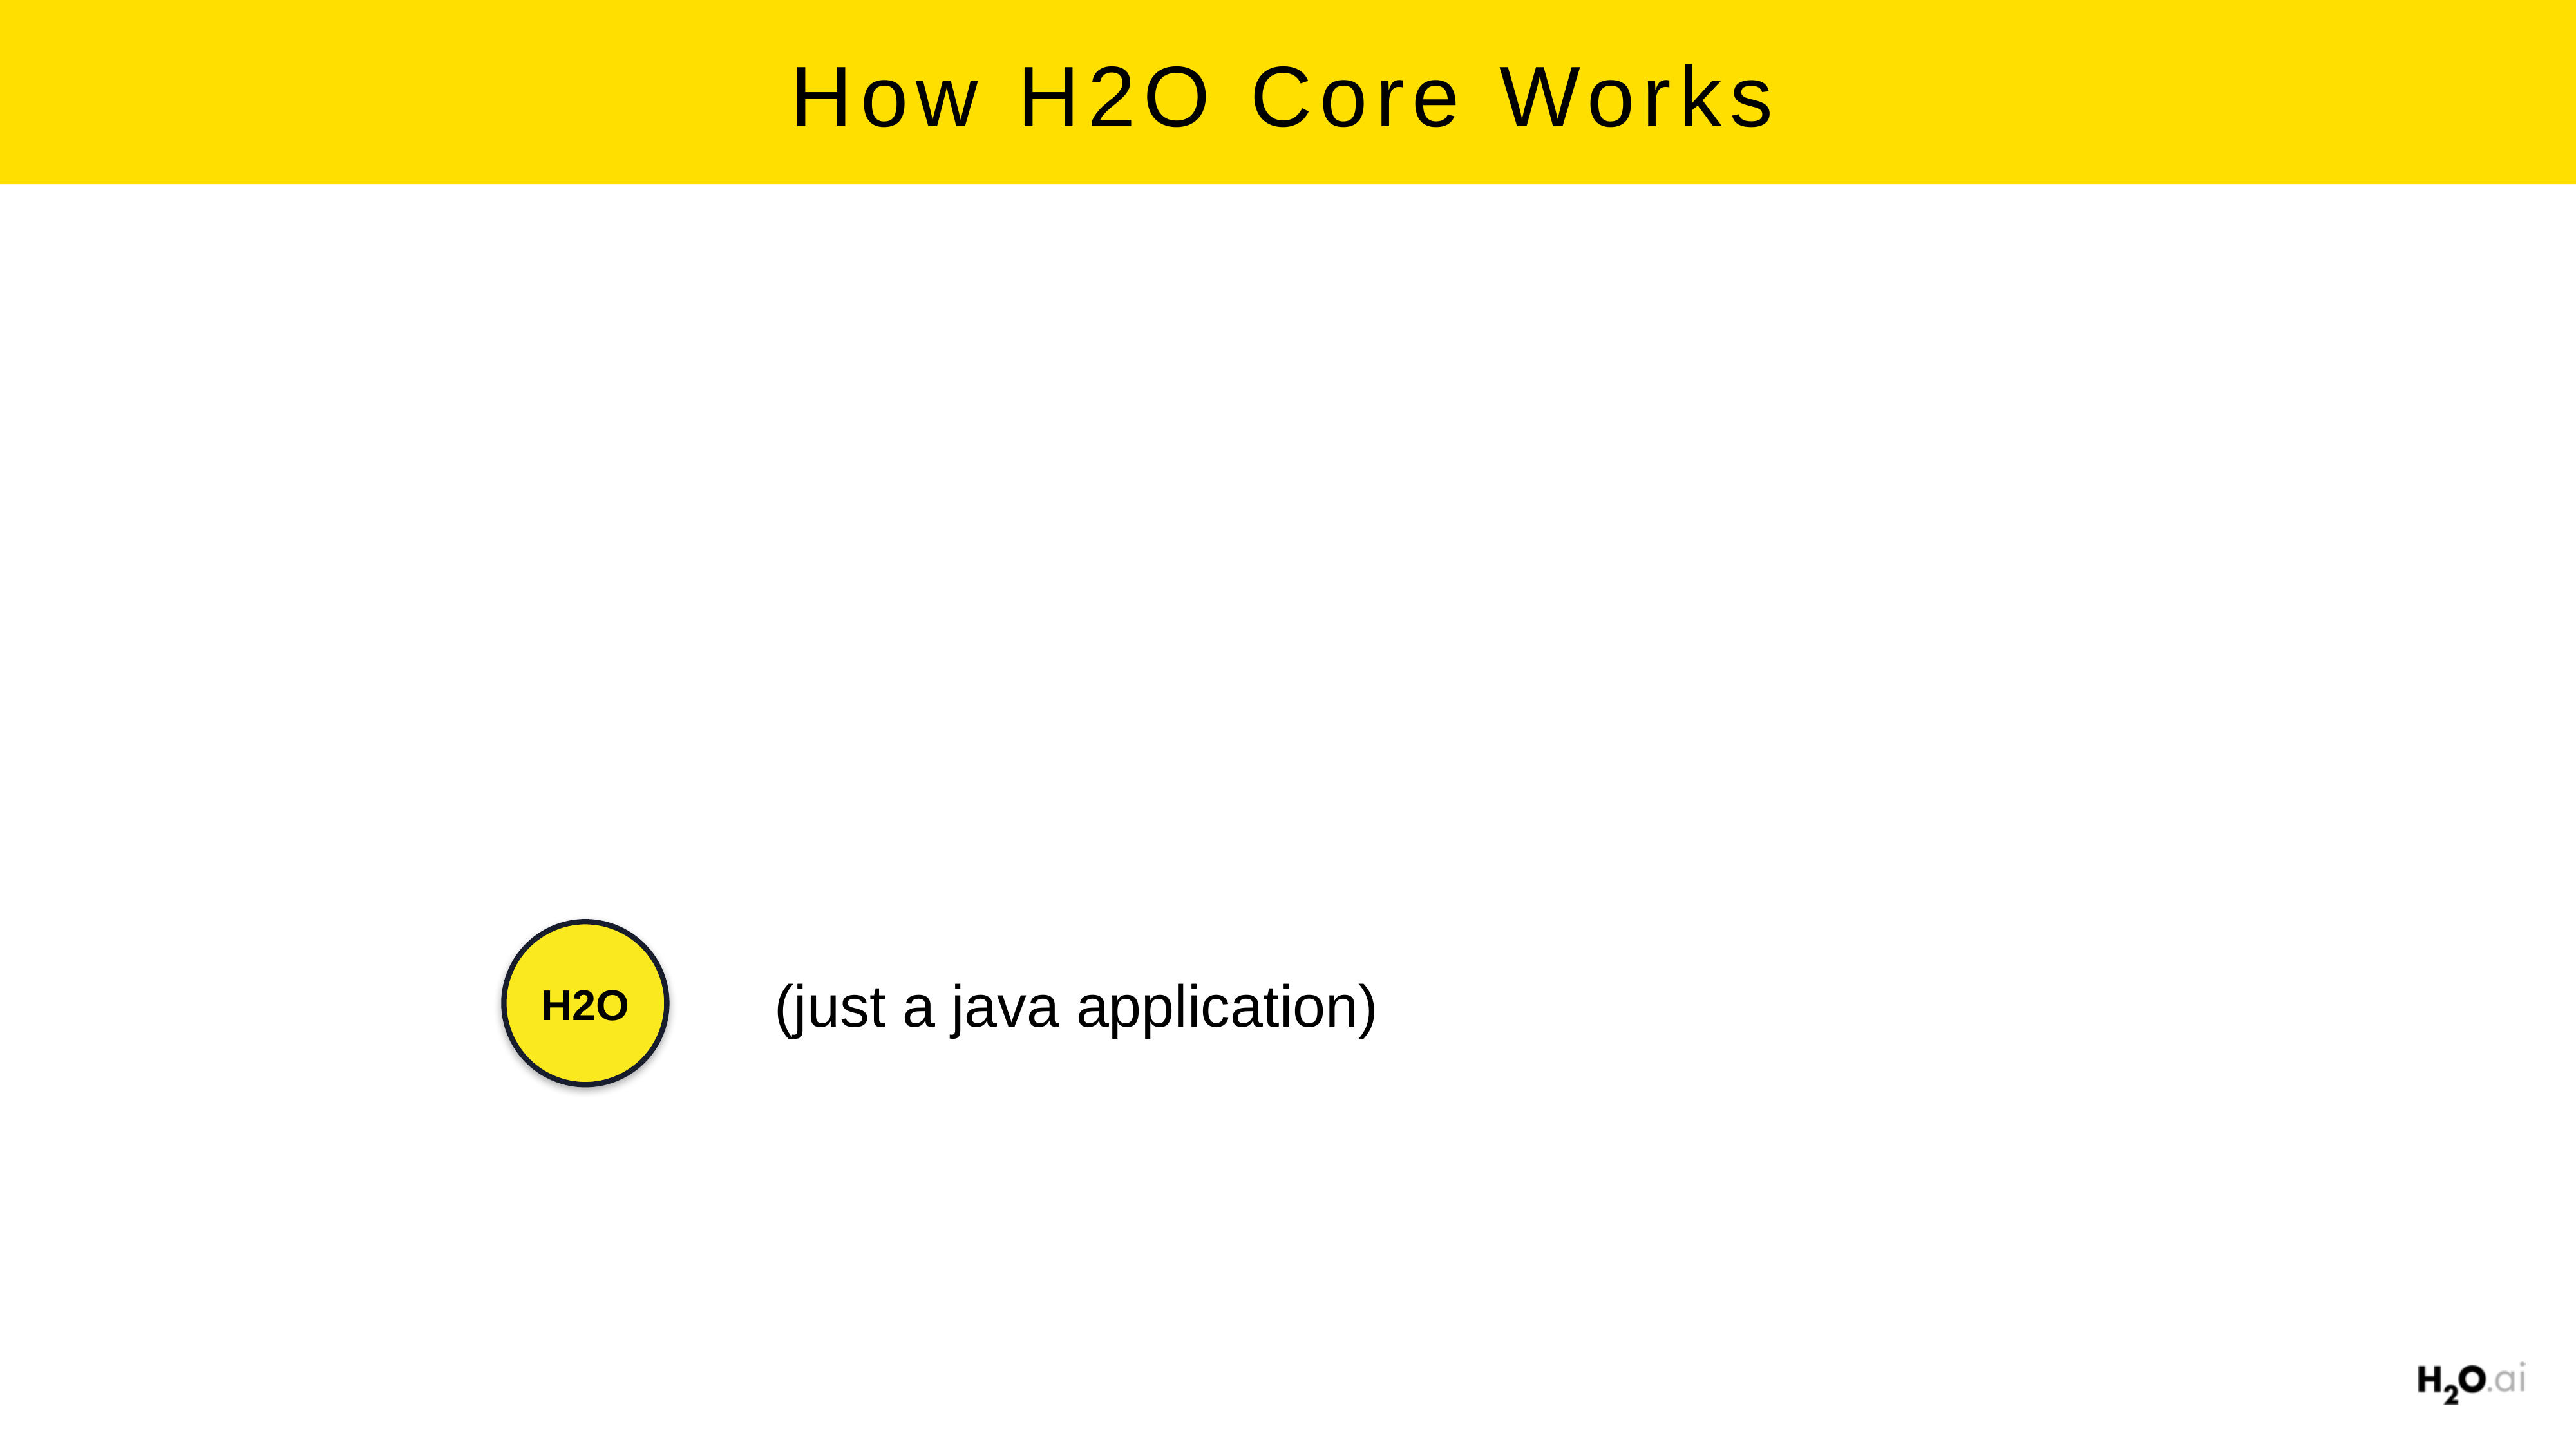

# How H2O Core Works
H2O
(just a java application)